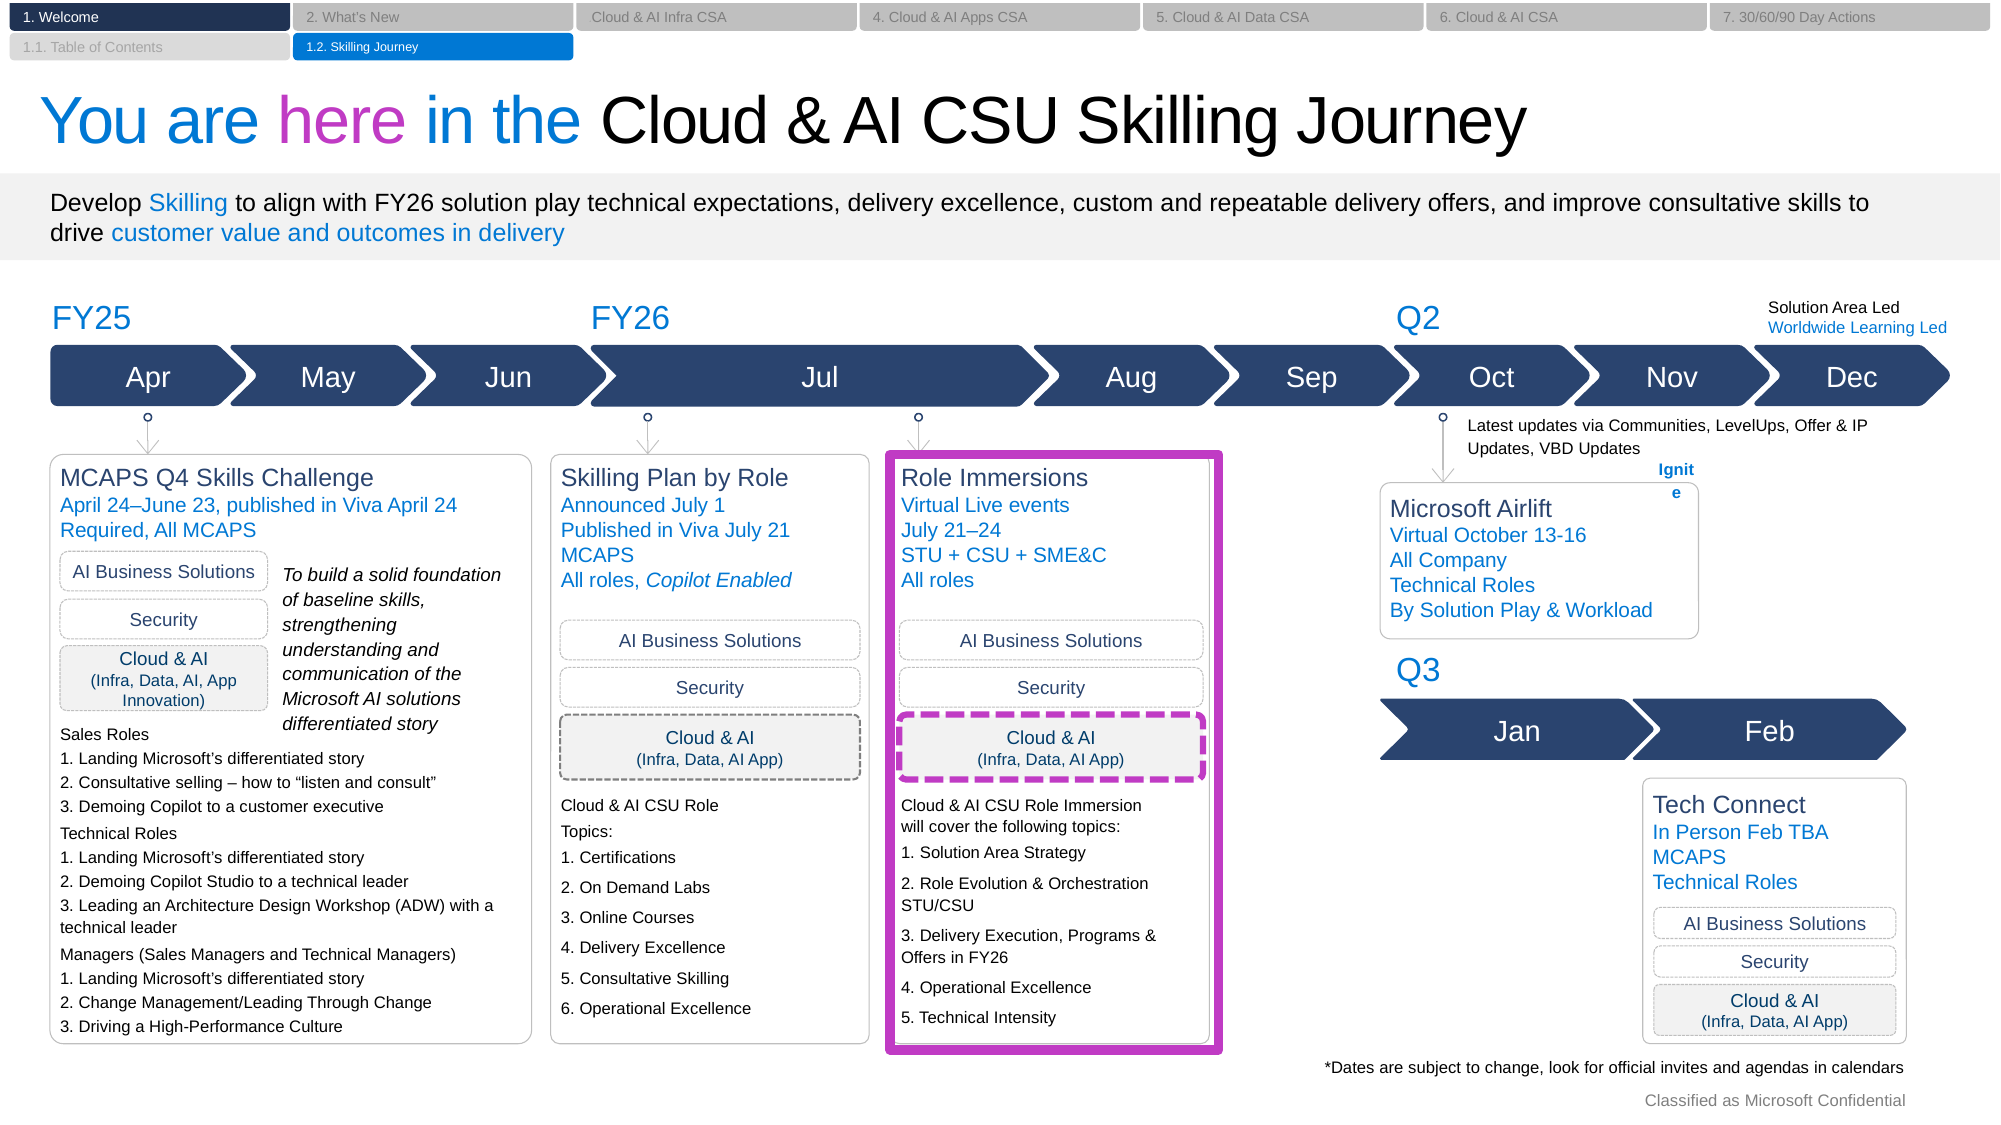

1. Welcome
2. What’s New
4. Cloud & AI Infra CSA
4. Cloud & AI Apps CSA
5. Cloud & AI Data CSA
6. Cloud & AI CSA
7. 30/60/90 Day Actions
1.1. Table of Contents
1.2. Skilling Journey
# You are here in the Cloud & AI CSU Skilling Journey

Develop Skilling to align with FY26 solution play technical expectations, delivery excellence, custom and repeatable delivery offers, and improve consultative skills to drive customer value and outcomes in delivery
FY25
FY26
Q2
Solution Area Led
Worldwide Learning Led
Apr
May
Jun
Jul
Aug
Sep
Oct
Nov
Dec
Latest updates via Communities, LevelUps, Offer & IP Updates, VBD Updates

Ignite
MCAPS Q4 Skills Challenge
April 24–June 23, published in Viva April 24
Required, All MCAPS
Skilling Plan by Role
Announced July 1
Published in Viva July 21
MCAPS
All roles, Copilot Enabled
Role Immersions
Virtual Live events
July 21–24
STU + CSU + SME&C
All roles

Microsoft Airlift
Virtual October 13-16
All Company
Technical Roles
By Solution Play & Workload
AI Business Solutions
To build a solid foundation of baseline skills, strengthening understanding and communication of the Microsoft AI solutions differentiated story
Security
AI Business Solutions
AI Business Solutions
Cloud & AI
(Infra, Data, AI, App Innovation)
Q3
Security
Security
Jan
Feb
Cloud & AI
(Infra, Data, AI App)
Cloud & AI
(Infra, Data, AI App)
Sales Roles
1. Landing Microsoft’s differentiated story
2. Consultative selling – how to “listen and consult”
3. Demoing Copilot to a customer executive

Tech Connect
In Person Feb TBA
MCAPS
Technical Roles
Cloud & AI CSU Role
Topics:
1. Certifications
2. On Demand Labs
3. Online Courses
4. Delivery Excellence
5. Consultative Skilling
6. Operational Excellence
Cloud & AI CSU Role Immersion will cover the following topics:
1. Solution Area Strategy
2. Role Evolution & Orchestration STU/CSU
3. Delivery Execution, Programs & Offers in FY26
4. Operational Excellence
5. Technical Intensity
Technical Roles
1. Landing Microsoft’s differentiated story
2. Demoing Copilot Studio to a technical leader
3. Leading an Architecture Design Workshop (ADW) with a technical leader
AI Business Solutions
Managers (Sales Managers and Technical Managers)
1. Landing Microsoft’s differentiated story
2. Change Management/Leading Through Change
3. Driving a High-Performance Culture
Security
Cloud & AI
(Infra, Data, AI App)
*Dates are subject to change, look for official invites and agendas in calendars